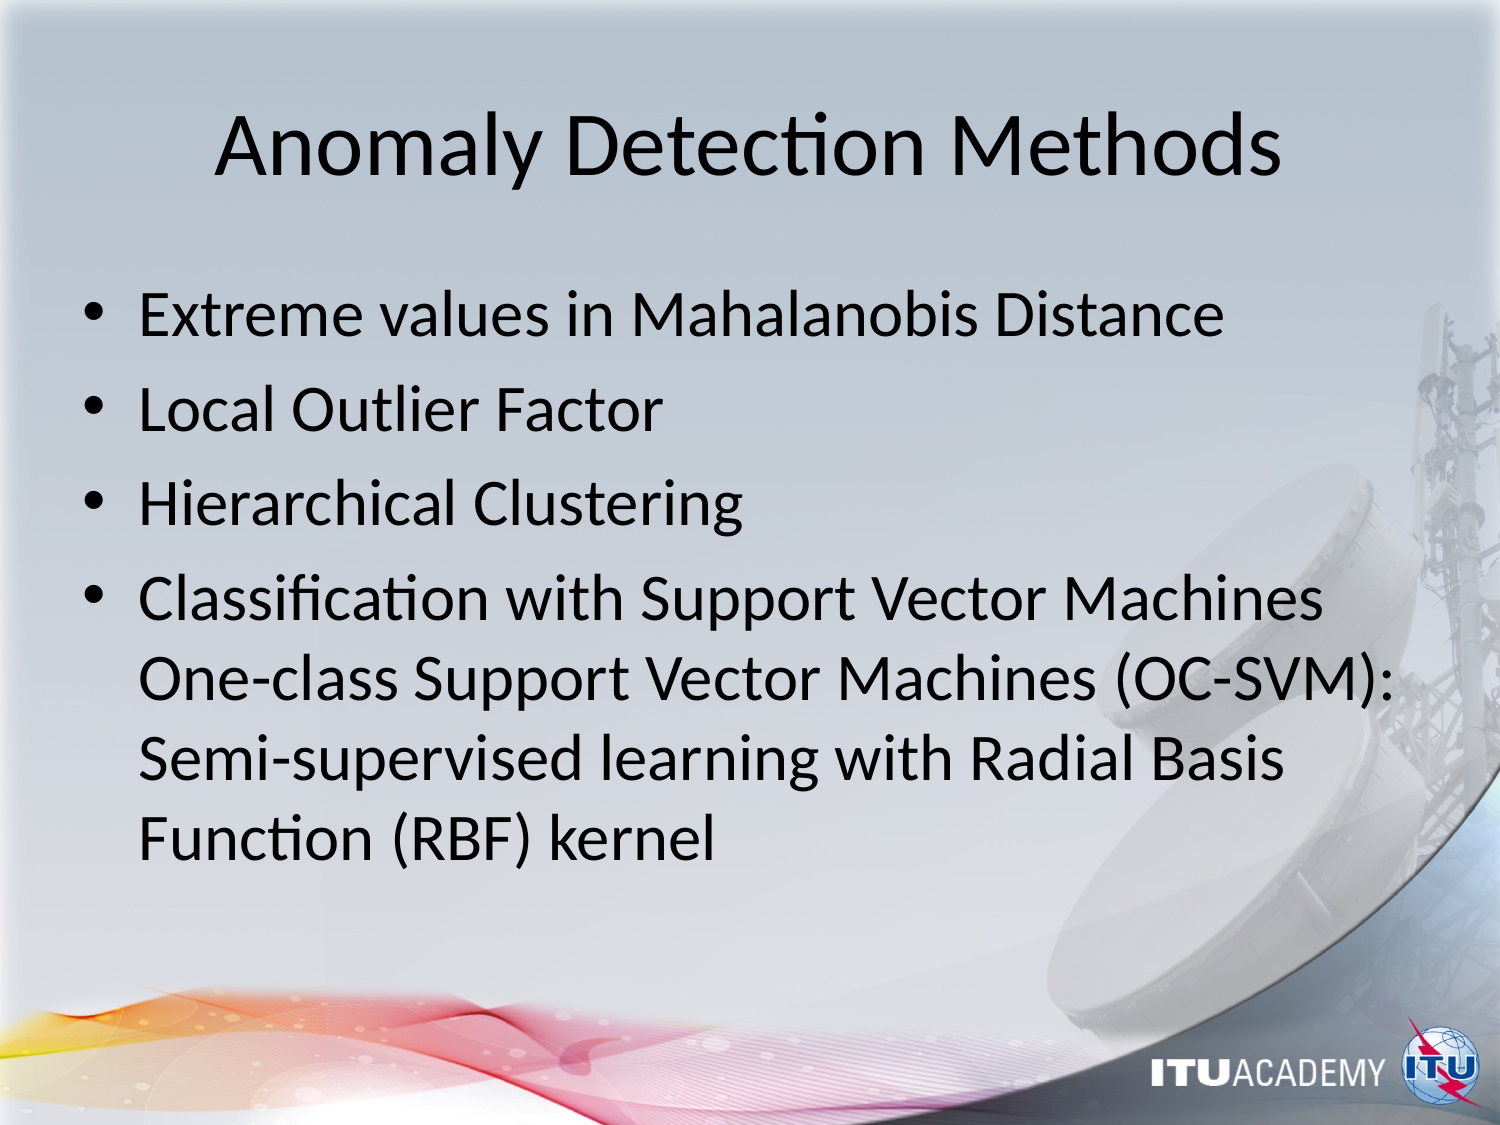

# Anomaly Detection Methods
Extreme values in Mahalanobis Distance
Local Outlier Factor
Hierarchical Clustering
Classification with Support Vector Machines One-class Support Vector Machines (OC-SVM):
Semi-supervised learning with Radial Basis Function (RBF) kernel